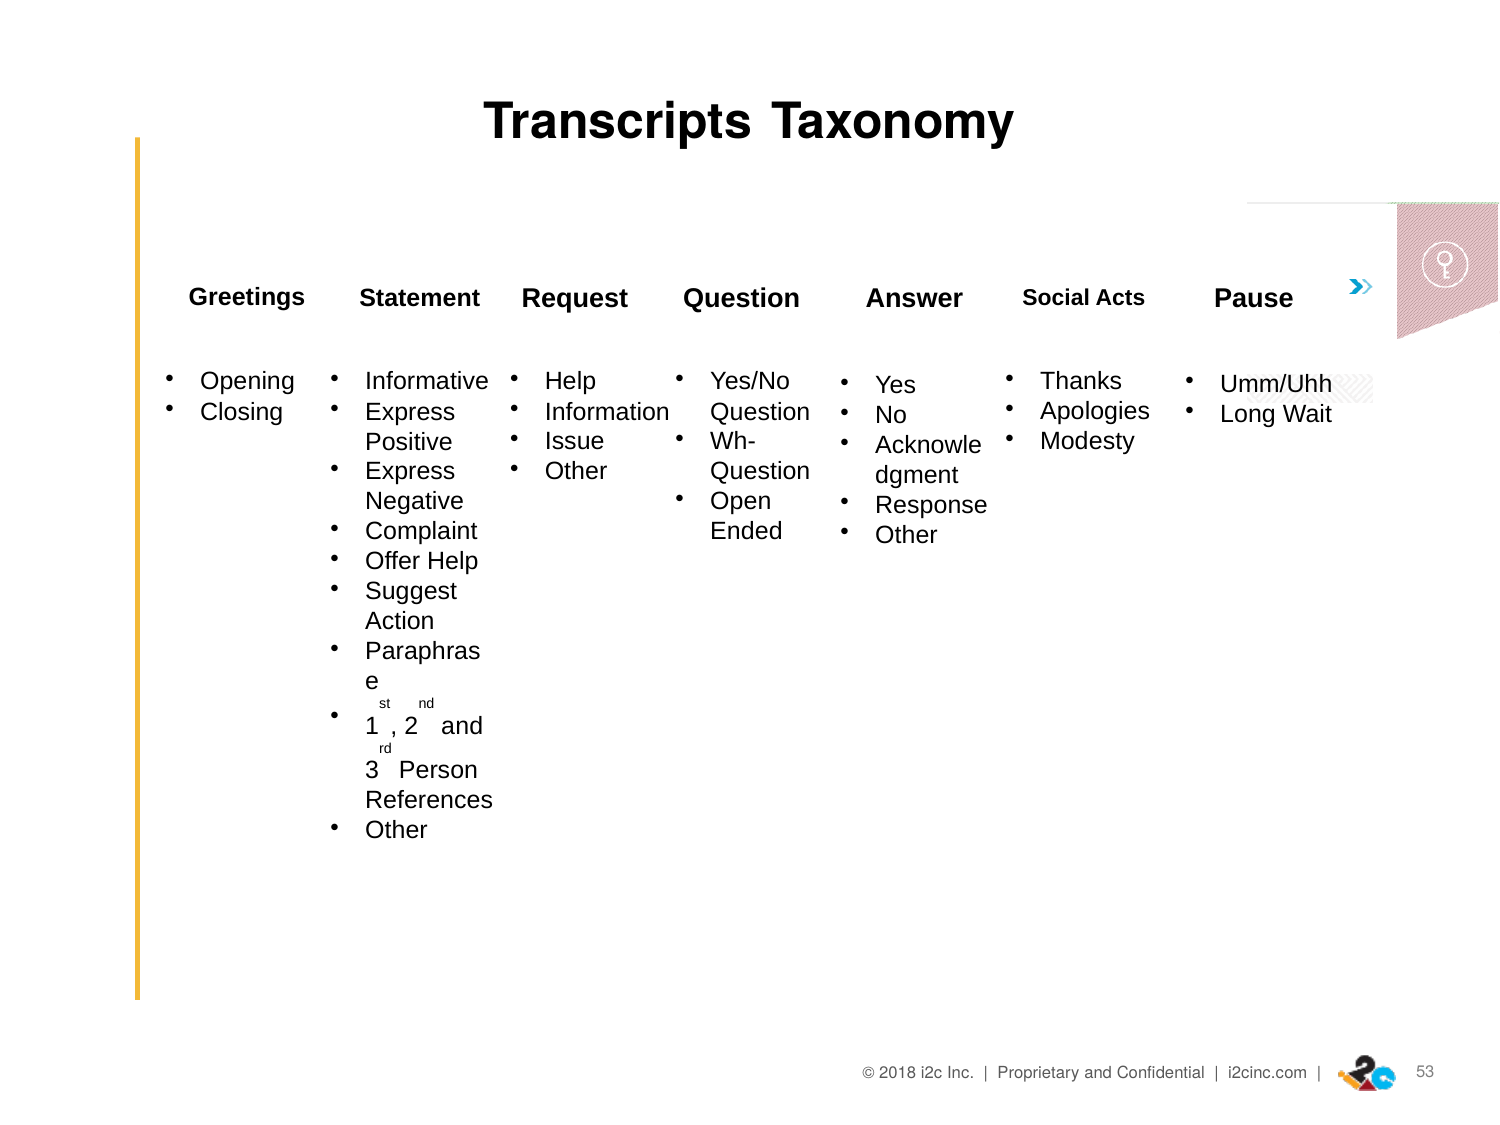

Transcripts Taxonomy

Greetings
Statement
Request
Question
Answer
Social Acts
Pause
Thanks
Apologies
Modesty
Opening
Closing
Informative
Express Positive
Express Negative
Complaint
Offer Help
Suggest Action
Paraphrase
1st, 2nd and 3rd Person References
Other
Help
Information
Issue
Other
Yes/No Question
Wh- Question
Open Ended
Umm/Uhh
Long Wait
Yes
No
Acknowledgment
Response
Other